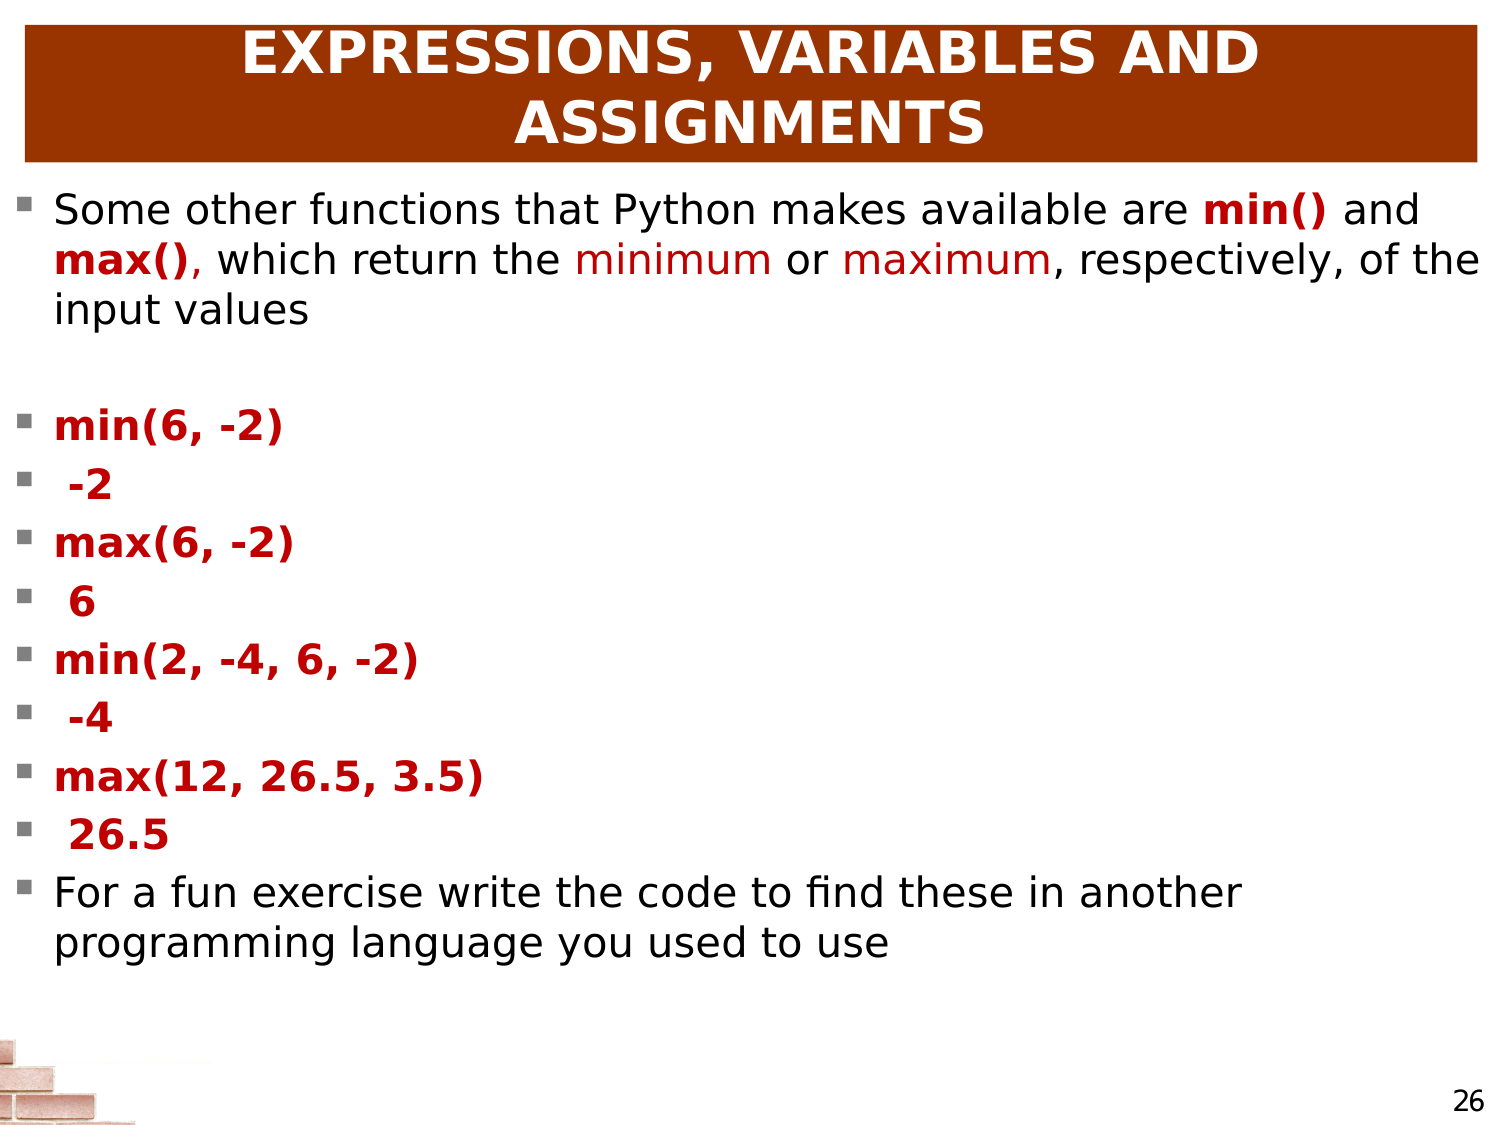

# EXPRESSIONS, VARIABLES AND ASSIGNMENTS
Some other functions that Python makes available are min() and max(), which return the minimum or maximum, respectively, of the input values

min(6, -2)
 -2
max(6, -2)
 6
min(2, -4, 6, -2)
 -4
max(12, 26.5, 3.5)
 26.5
For a fun exercise write the code to find these in another programming language you used to use
26